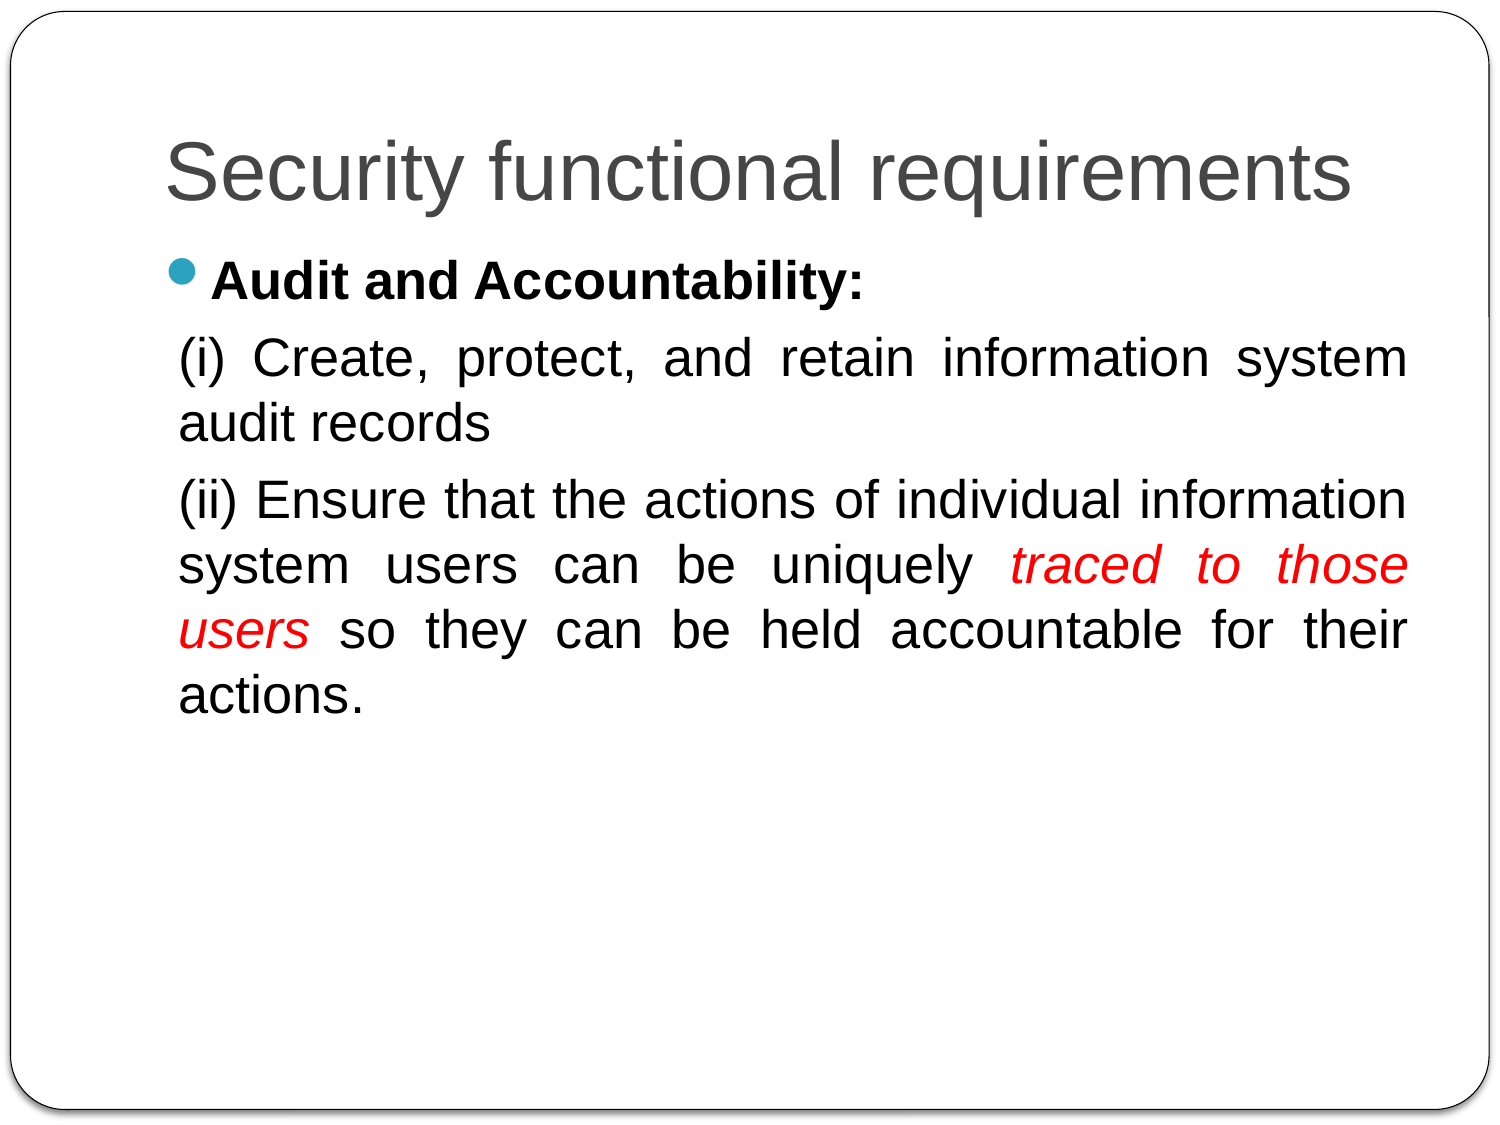

# Security functional requirements
Audit and Accountability:
(i) Create, protect, and retain information system audit records
(ii) Ensure that the actions of individual information system users can be uniquely traced to those users so they can be held accountable for their actions.